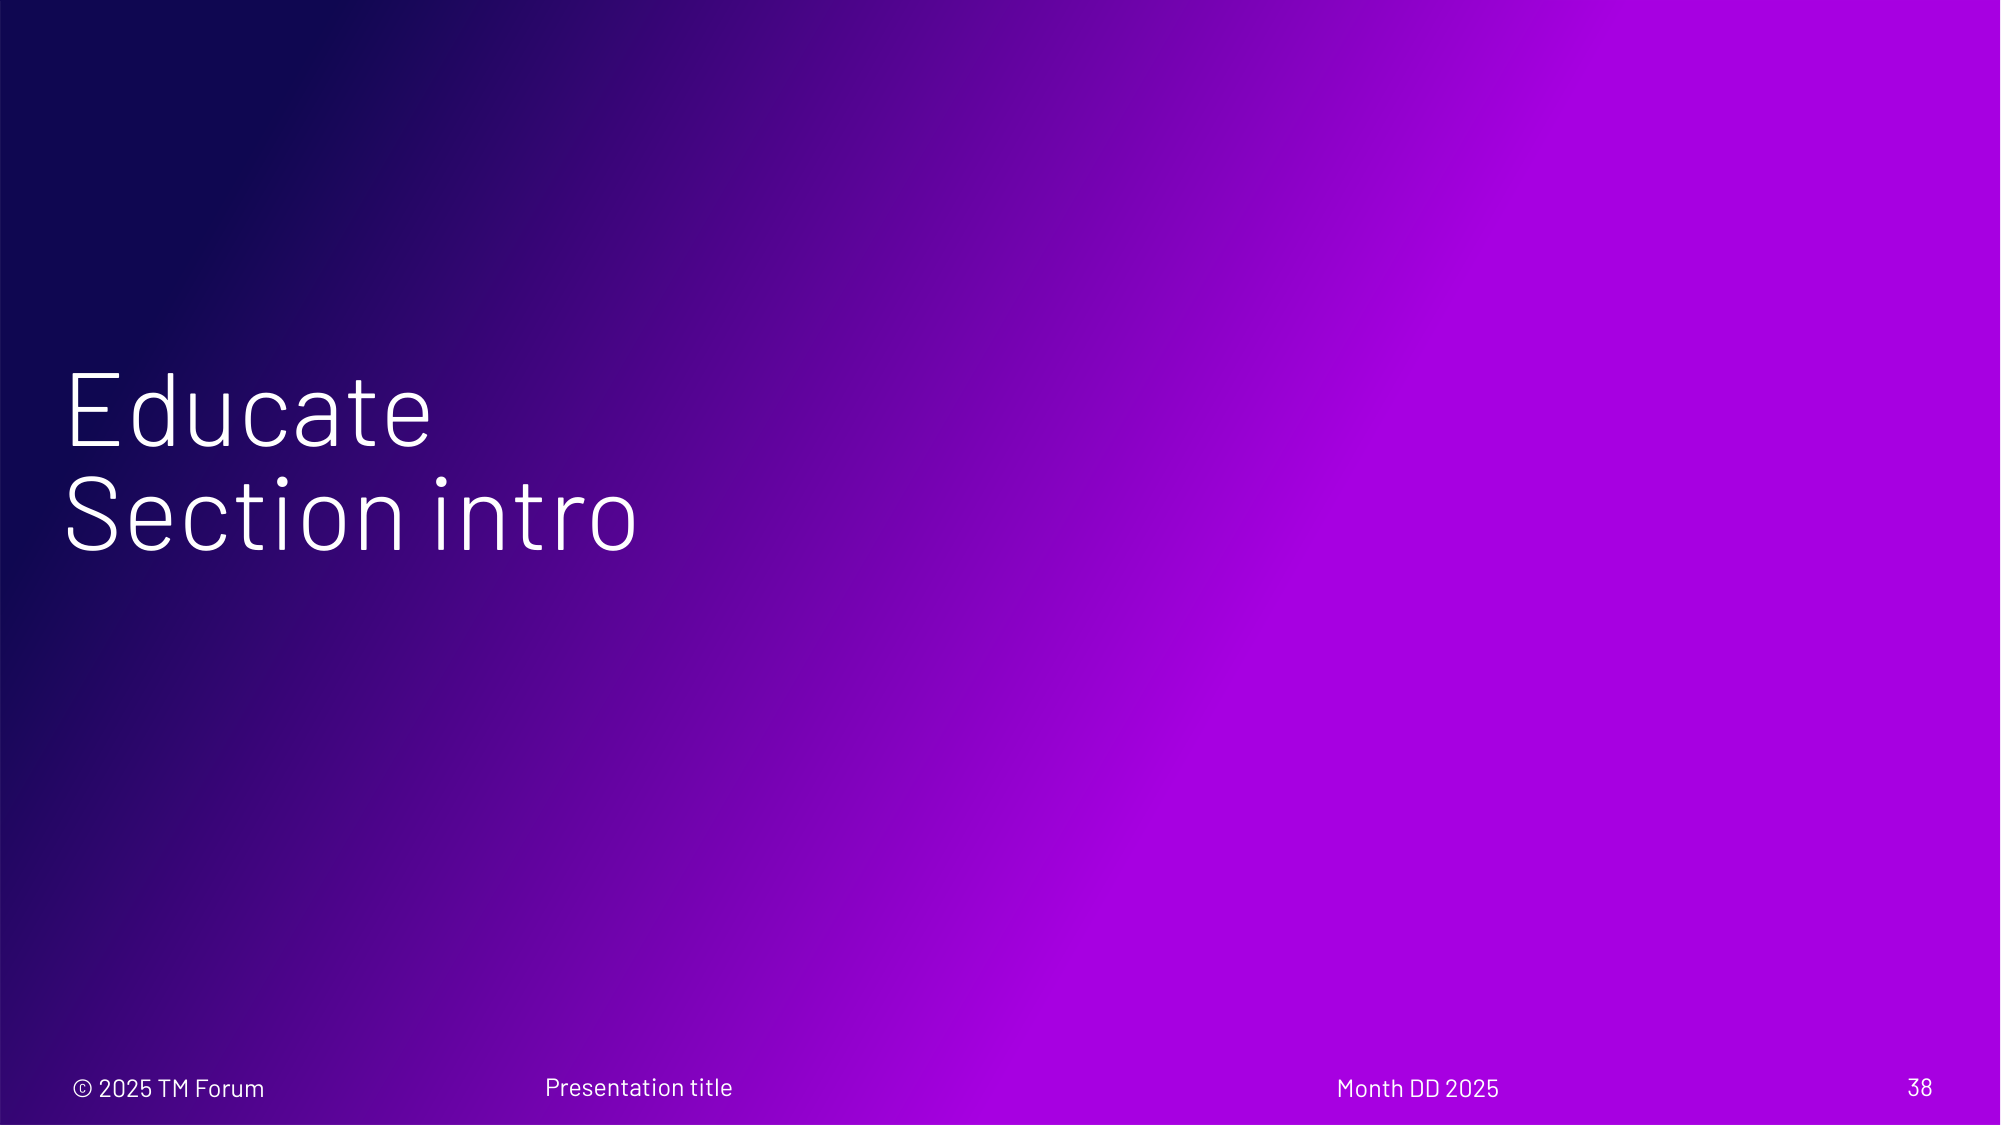

Educate
Section intro
38
Presentation title
Month DD 2025